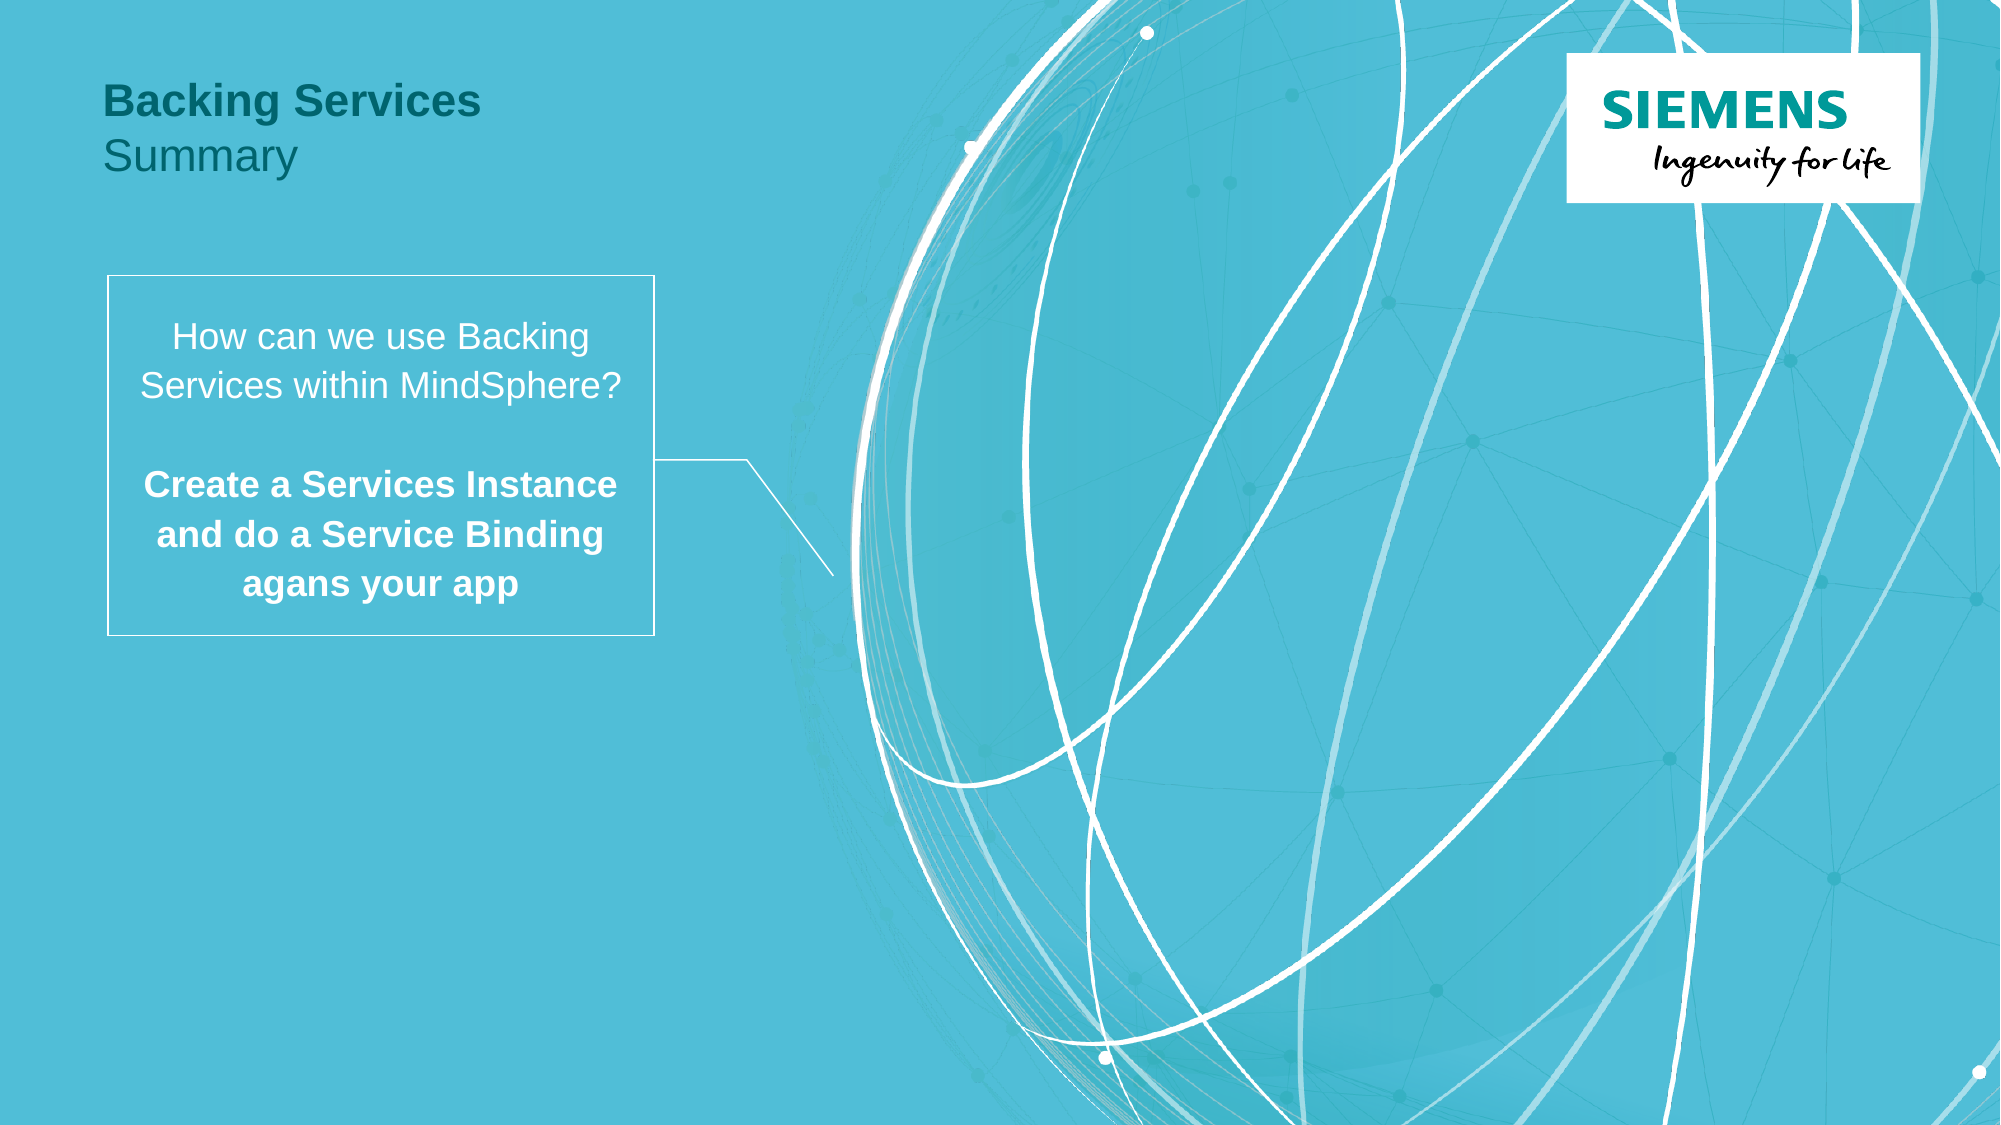

# Backing Services Summary
How can we use Backing Services within MindSphere?

Create a Services Instance and do a Service Binding agans your app